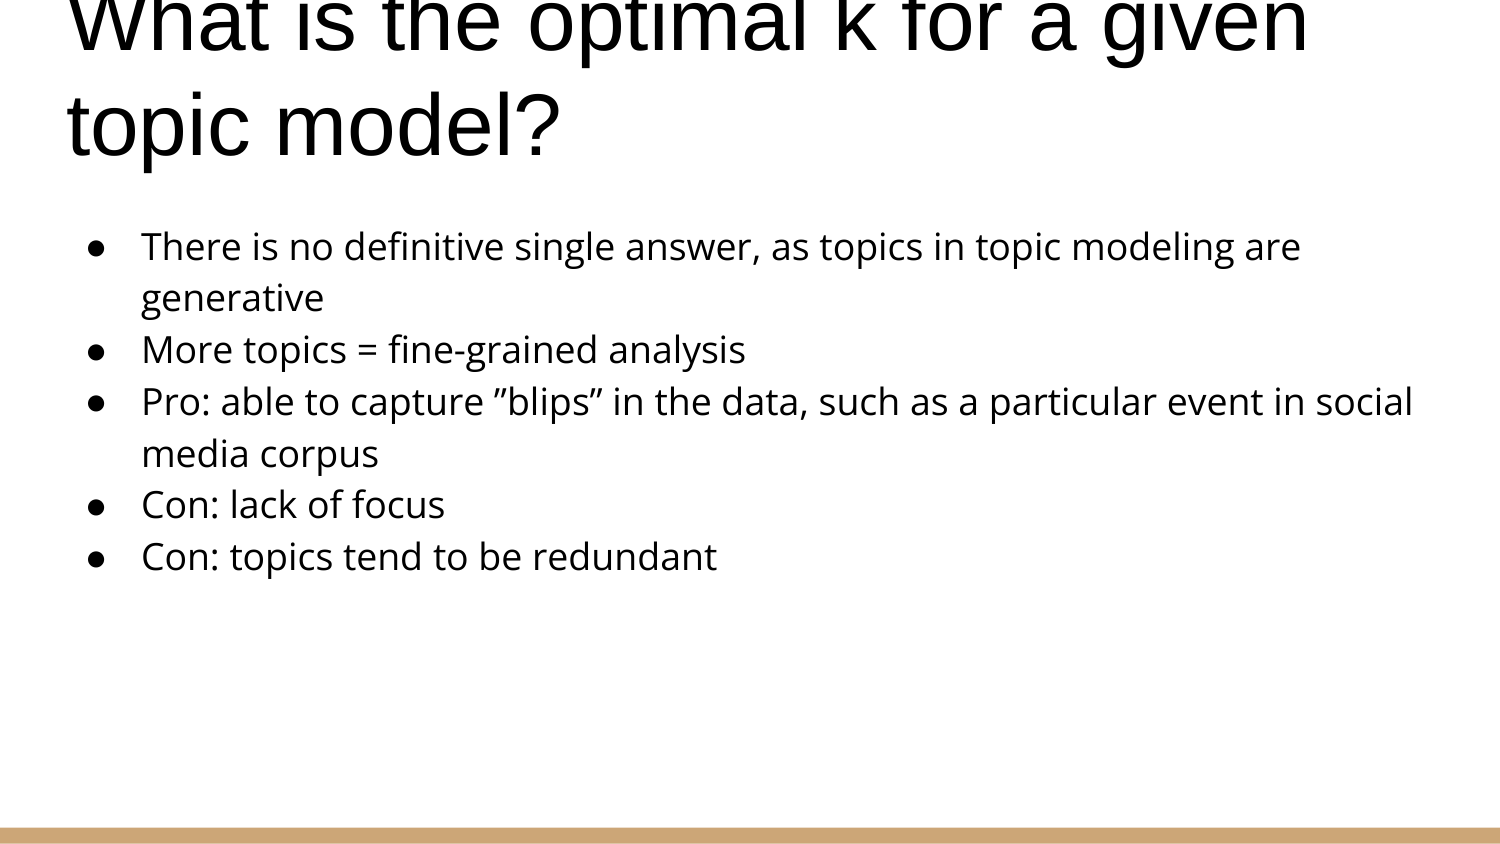

# What is the optimal k for a given topic model?
There is no definitive single answer, as topics in topic modeling are generative
More topics = fine-grained analysis
Pro: able to capture ”blips” in the data, such as a particular event in social media corpus
Con: lack of focus
Con: topics tend to be redundant